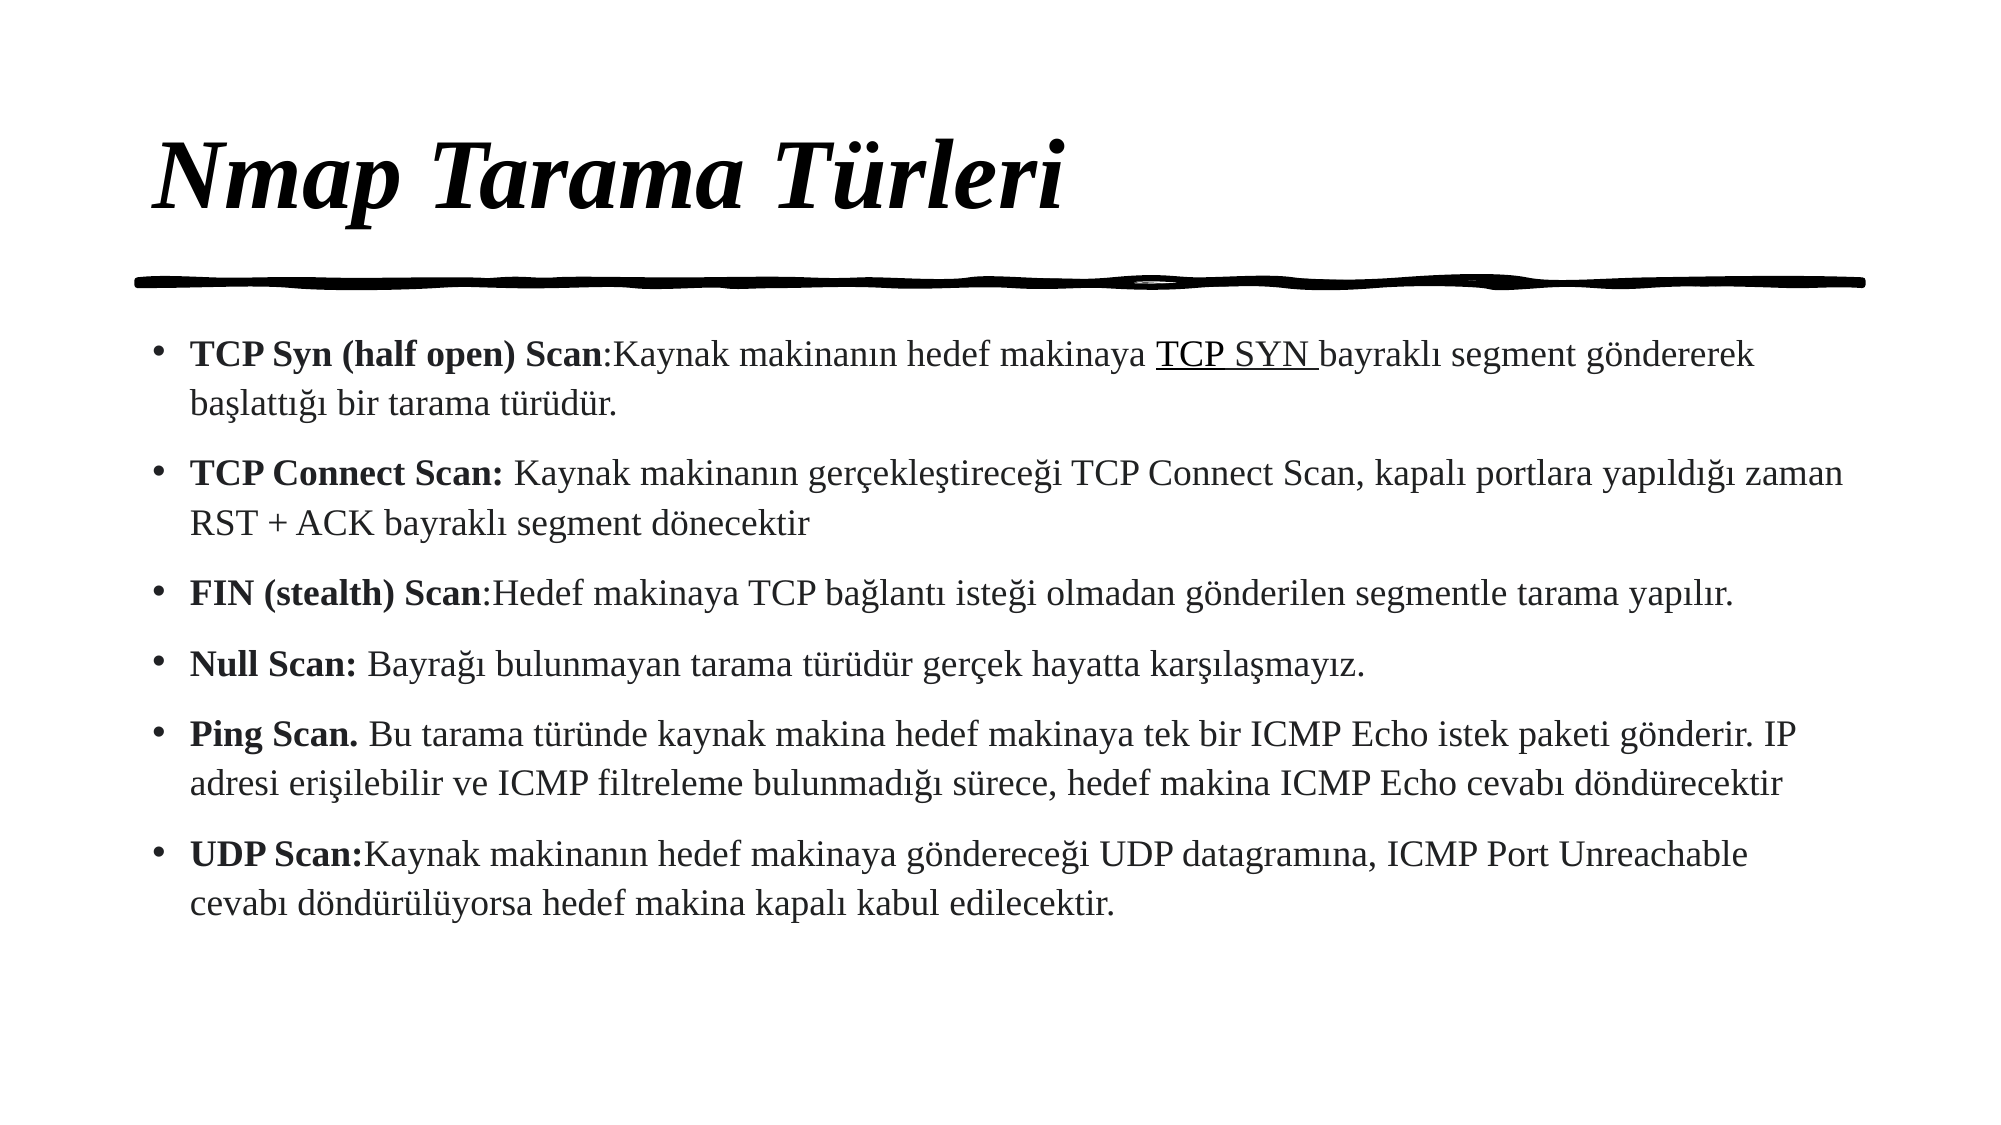

# Nmap Tarama Türleri
TCP Syn (half open) Scan:Kaynak makinanın hedef makinaya TCP SYN bayraklı segment göndererek başlattığı bir tarama türüdür.
TCP Connect Scan: Kaynak makinanın gerçekleştireceği TCP Connect Scan, kapalı portlara yapıldığı zaman RST + ACK bayraklı segment dönecektir
FIN (stealth) Scan:Hedef makinaya TCP bağlantı isteği olmadan gönderilen segmentle tarama yapılır.
Null Scan: Bayrağı bulunmayan tarama türüdür gerçek hayatta karşılaşmayız.
Ping Scan. Bu tarama türünde kaynak makina hedef makinaya tek bir ICMP Echo istek paketi gönderir. IP adresi erişilebilir ve ICMP filtreleme bulunmadığı sürece, hedef makina ICMP Echo cevabı döndürecektir
UDP Scan:Kaynak makinanın hedef makinaya göndereceği UDP datagramına, ICMP Port Unreachable cevabı döndürülüyorsa hedef makina kapalı kabul edilecektir.